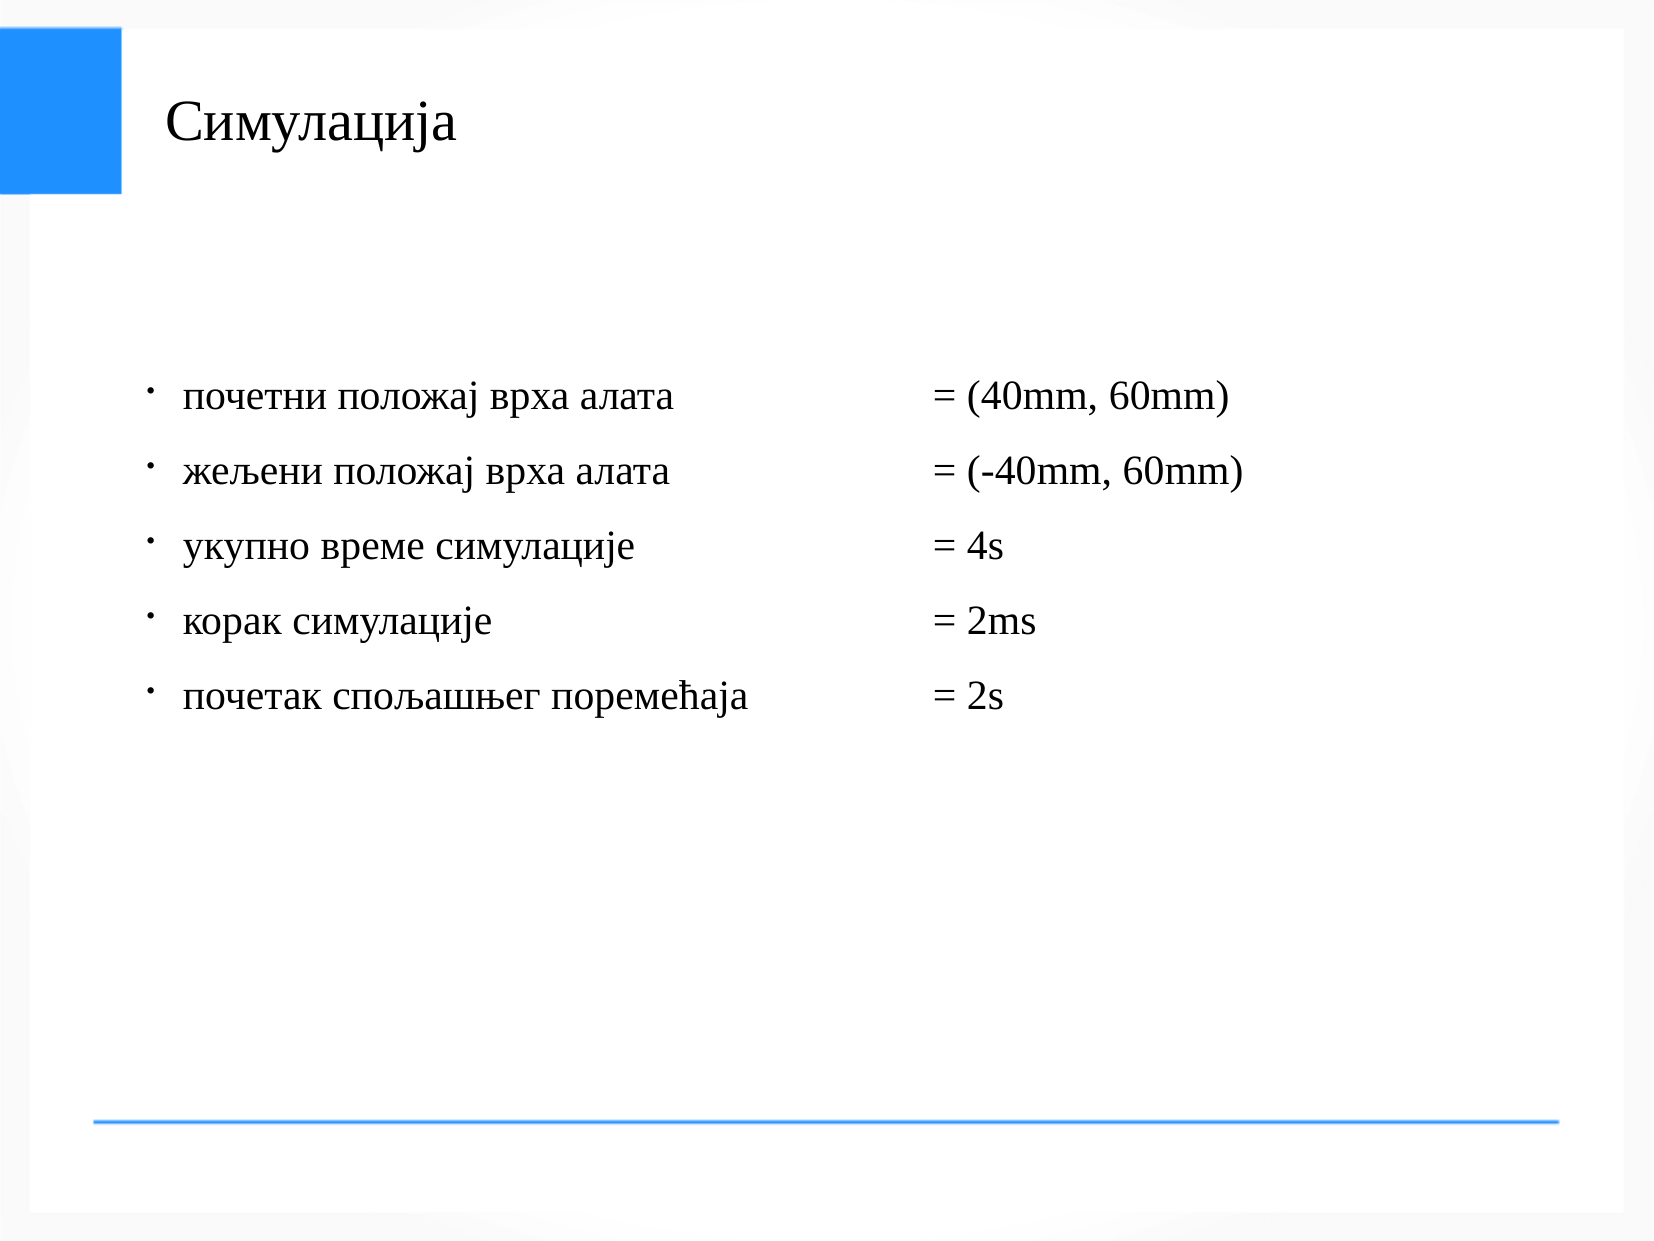

# Симулација

почетни положај врха алата		= (40mm, 60mm)
жељени положај врха алата		= (-40mm, 60mm)
укупно време симулације		= 4s
корак симулације			= 2ms
почетак спољашњег поремећаја		= 2s